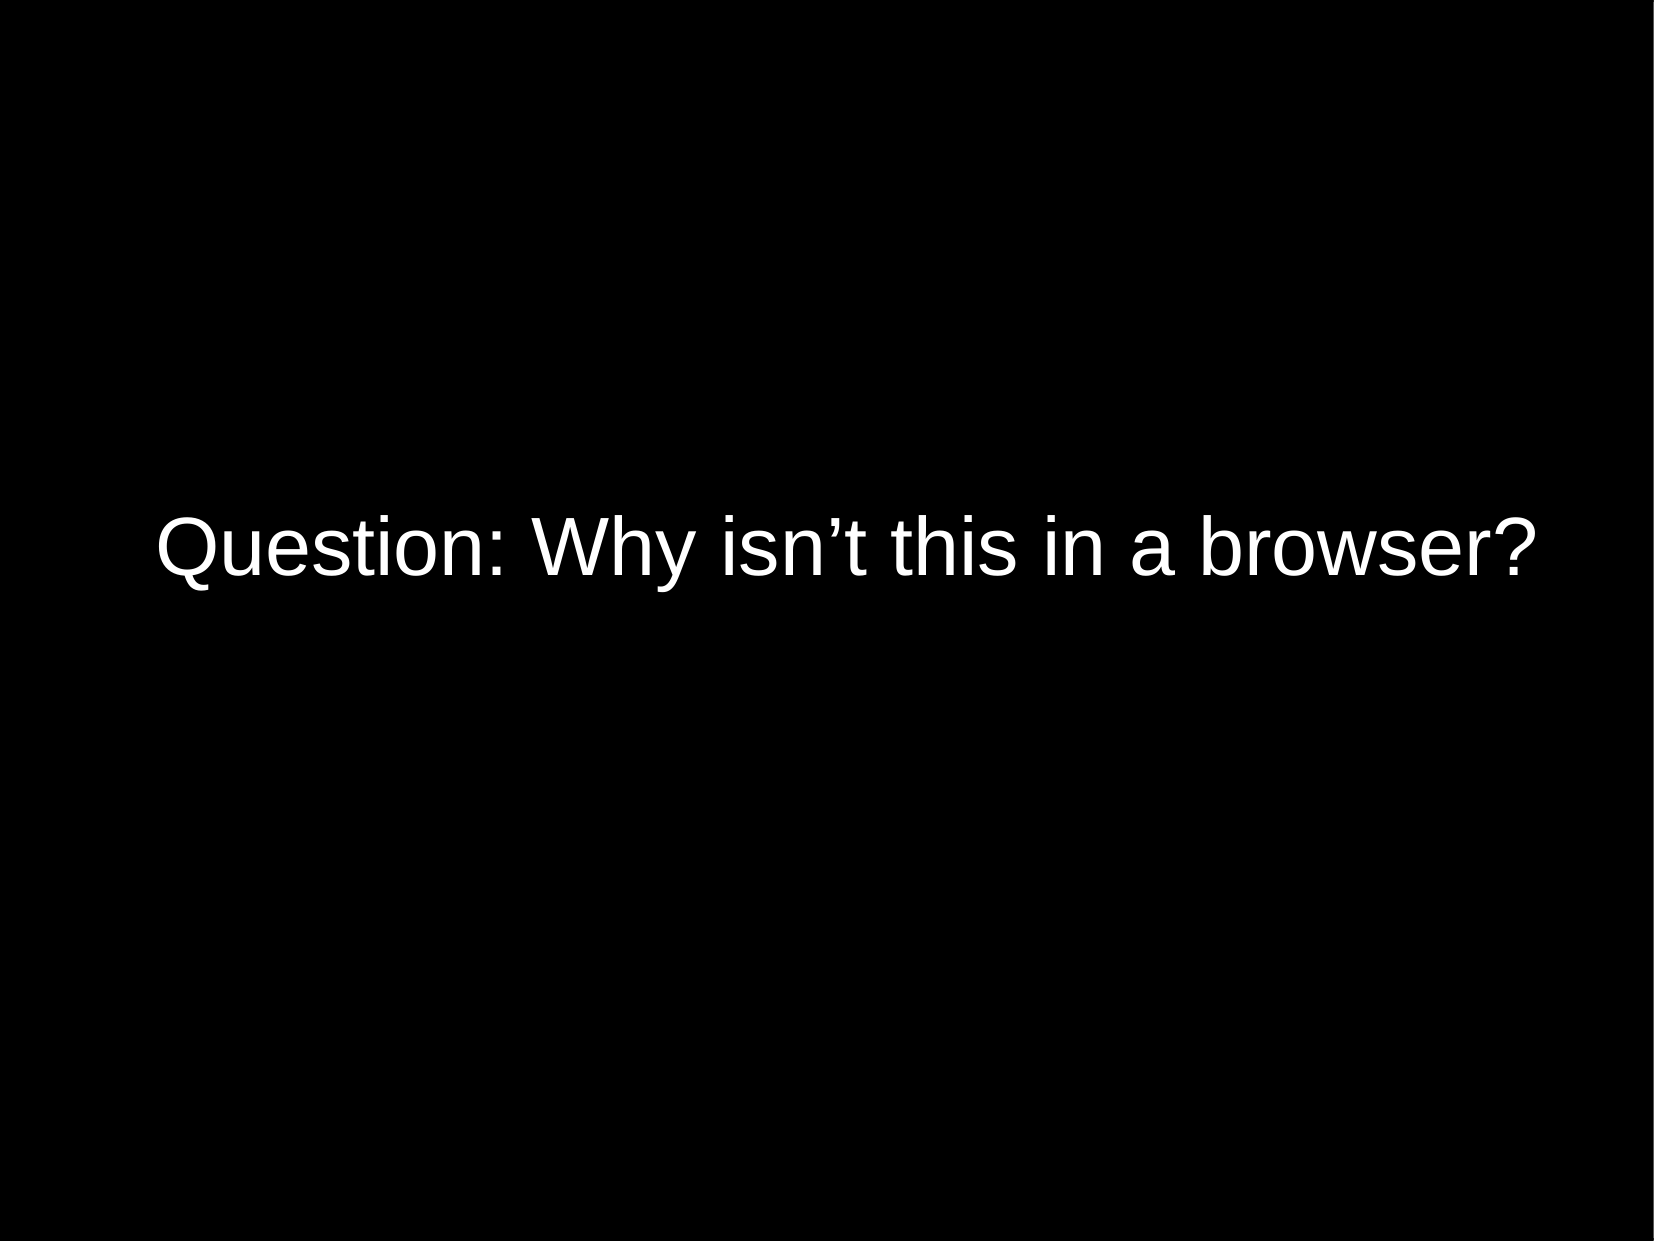

Question: Why isn’t this in a browser?